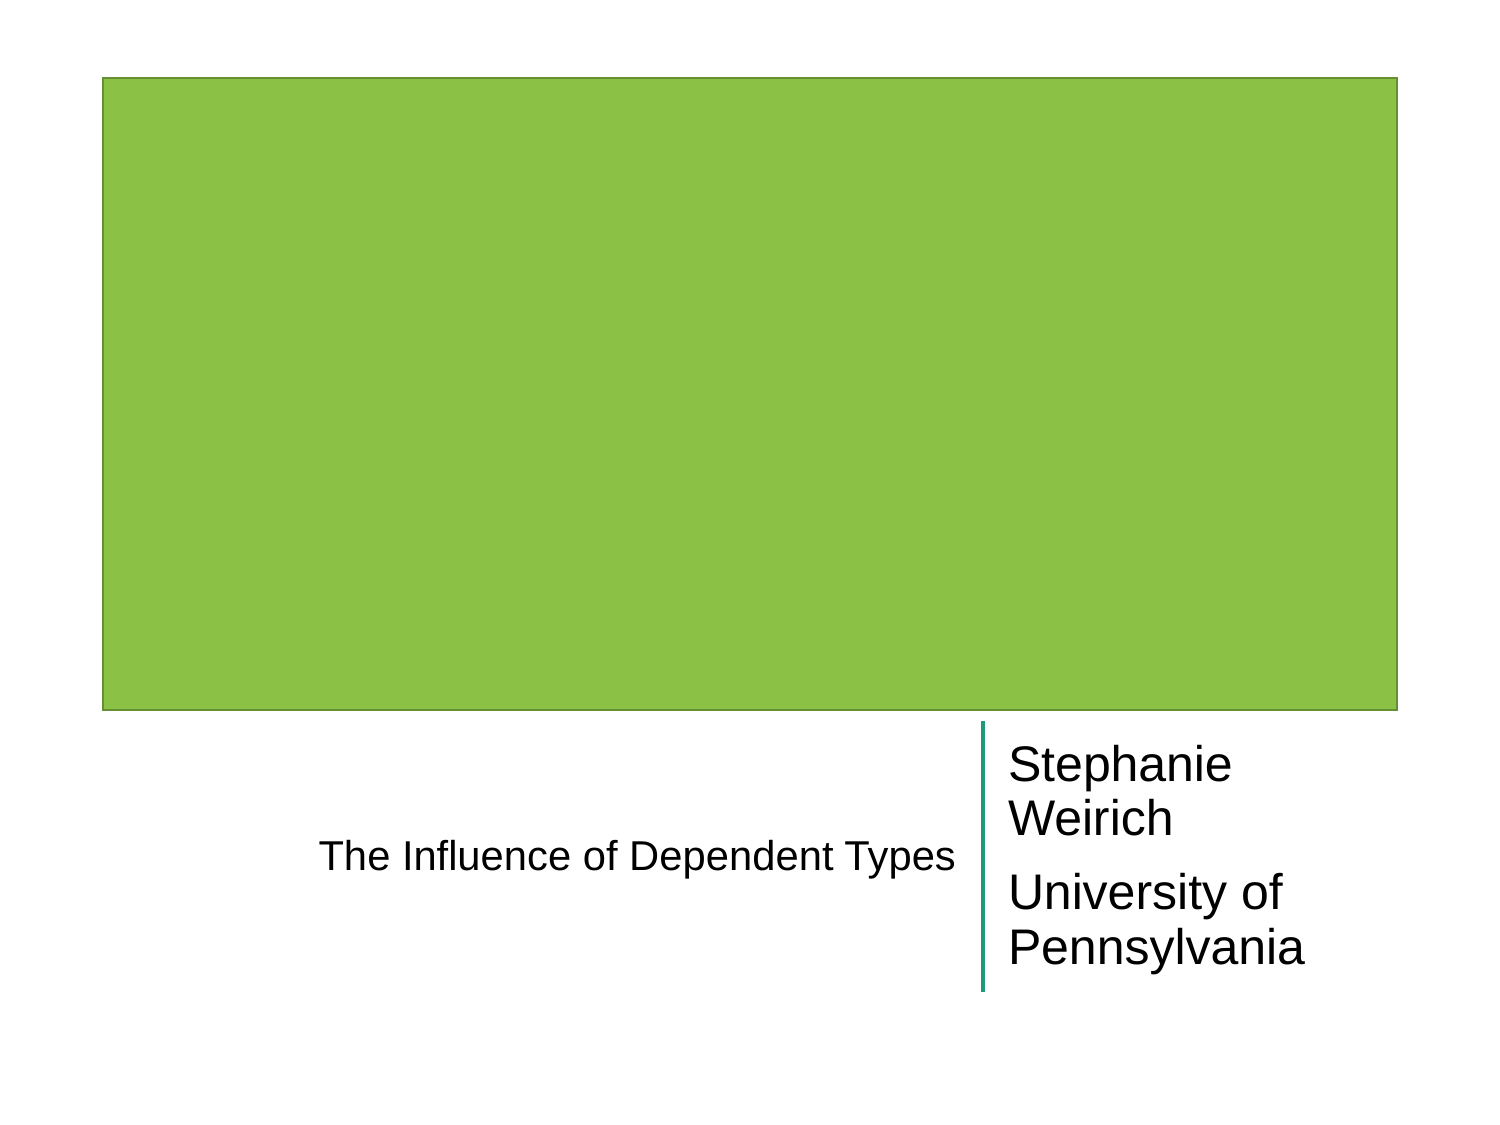

# The Influence of Dependent Types
Stephanie Weirich
University of Pennsylvania